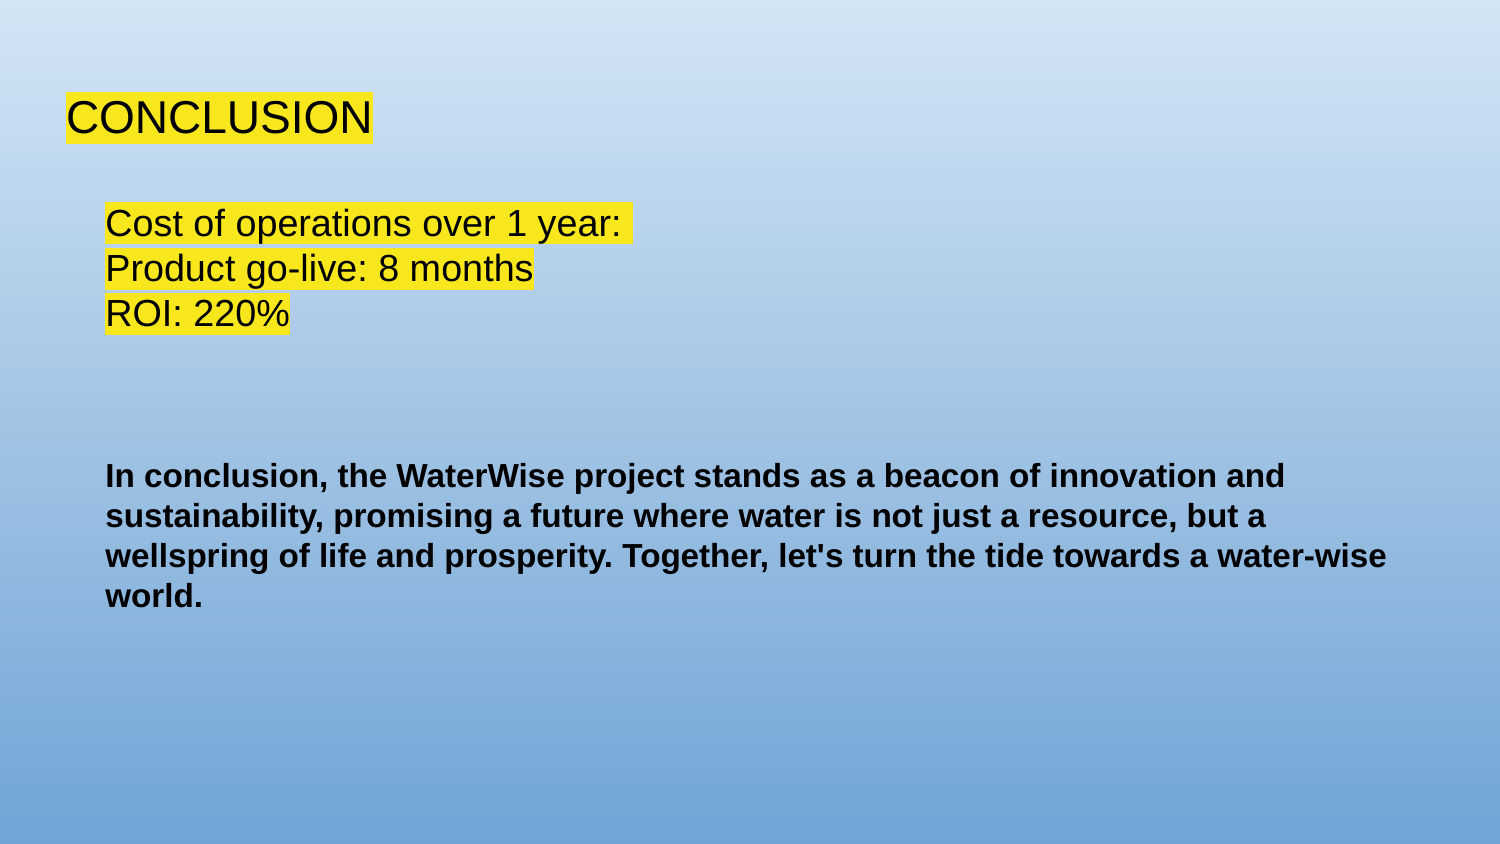

# CONCLUSION
Cost of operations over 1 year:
Product go-live: 8 months
ROI: 220%
In conclusion, the WaterWise project stands as a beacon of innovation and sustainability, promising a future where water is not just a resource, but a wellspring of life and prosperity. Together, let's turn the tide towards a water-wise world.